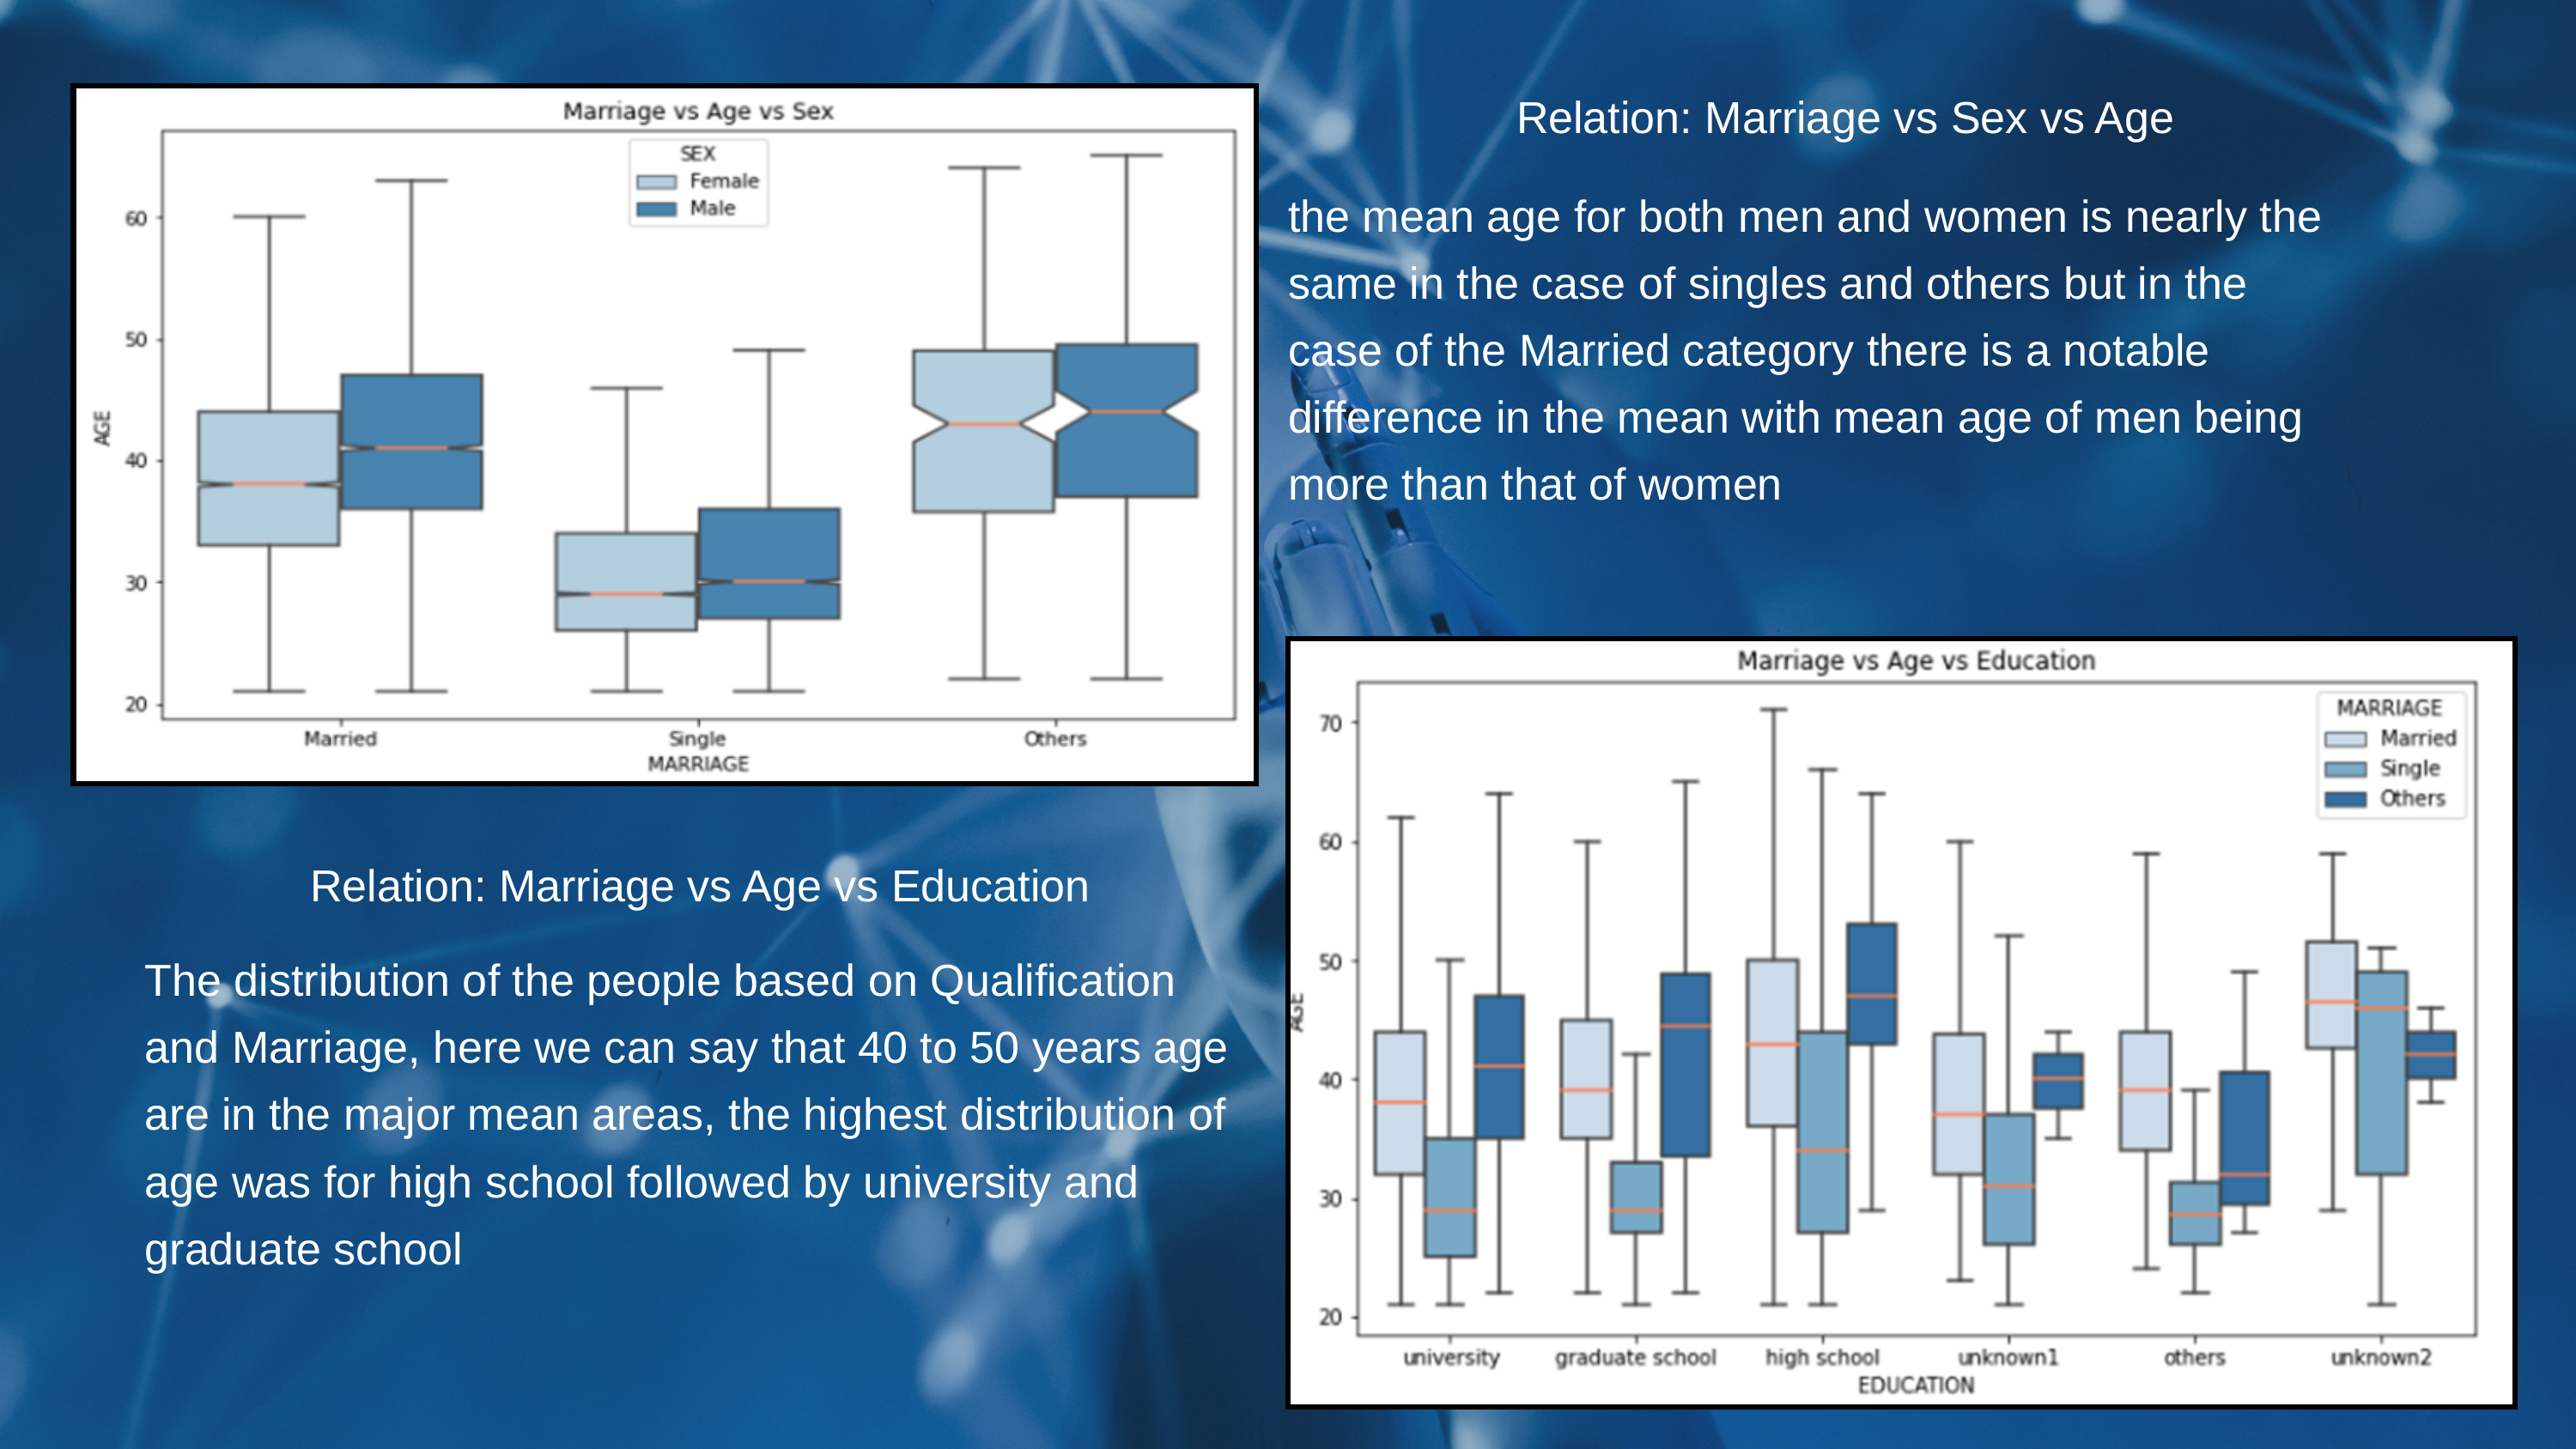

Relation: Marriage vs Sex vs Age

the mean age for both men and women is nearly the same in the case of singles and others but in the case of the Married category there is a notable difference in the mean with mean age of men being more than that of women

Relation: Marriage vs Age vs Education

The distribution of the people based on Qualification and Marriage, here we can say that 40 to 50 years age are in the major mean areas, the highest distribution of age was for high school followed by university and graduate school